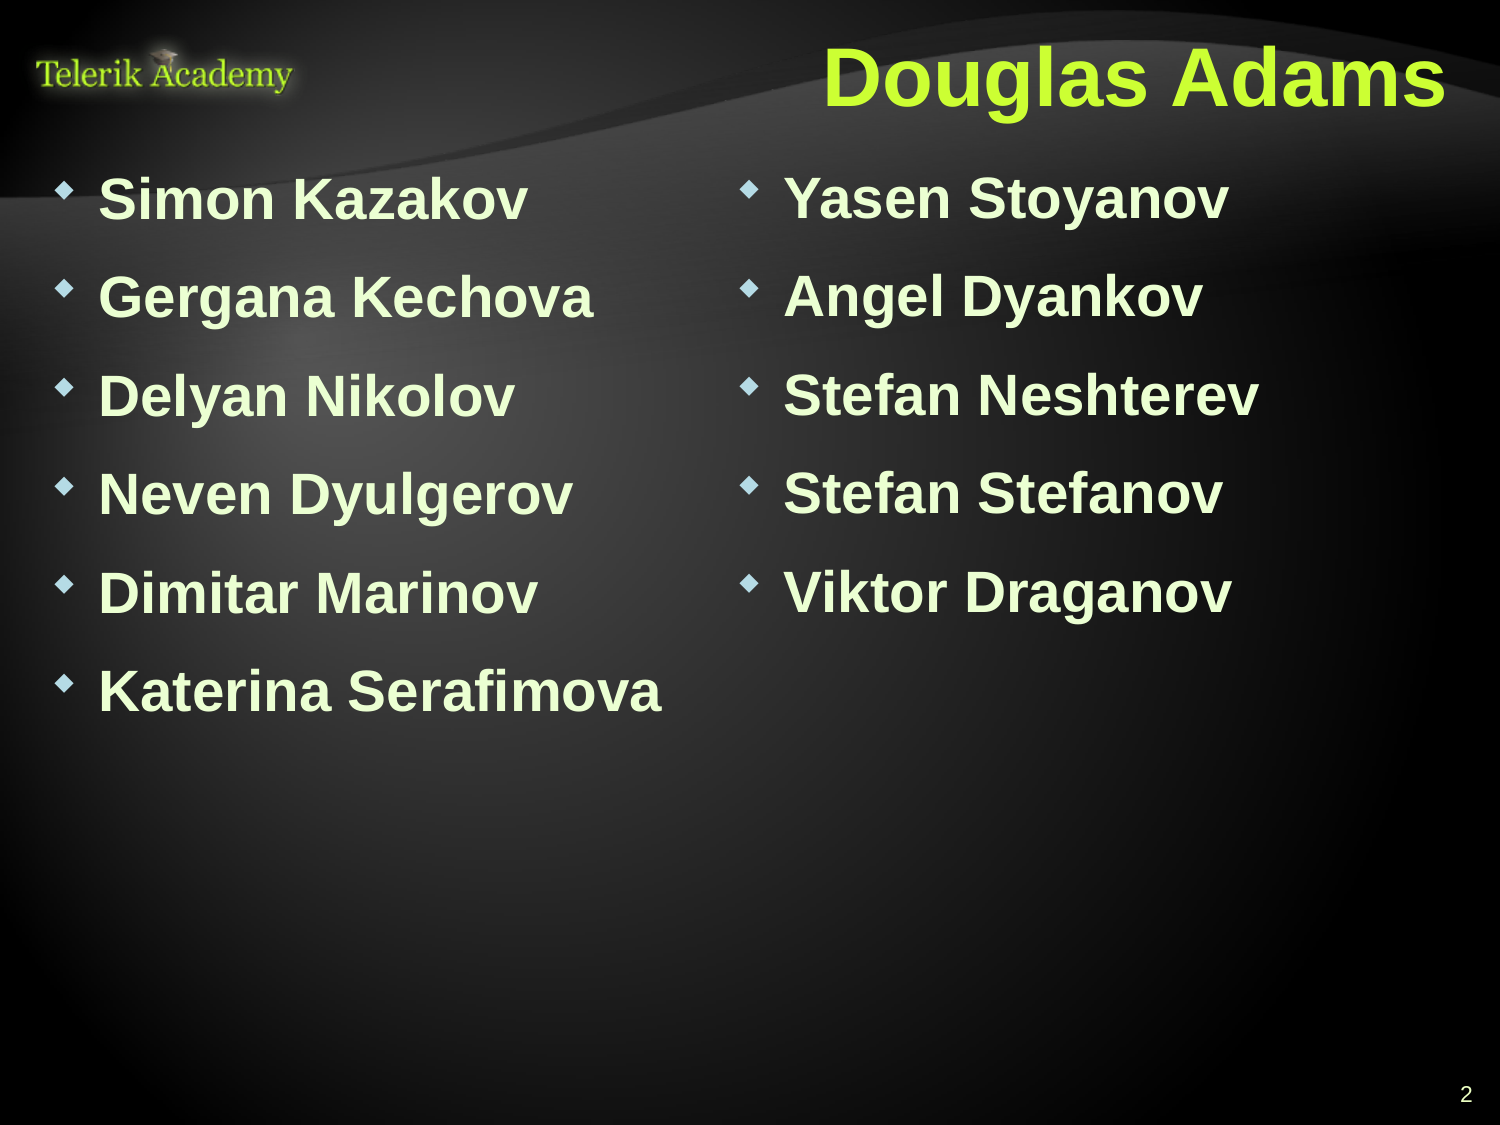

# Douglas Adams
Yasen Stoyanov
Angel Dyankov
Stefan Neshterev
Stefan Stefanov
Viktor Draganov

Simon Kazakov
Gergana Kechova
Delyan Nikolov
Neven Dyulgerov
Dimitar Marinov
Katerina Serafimova

2